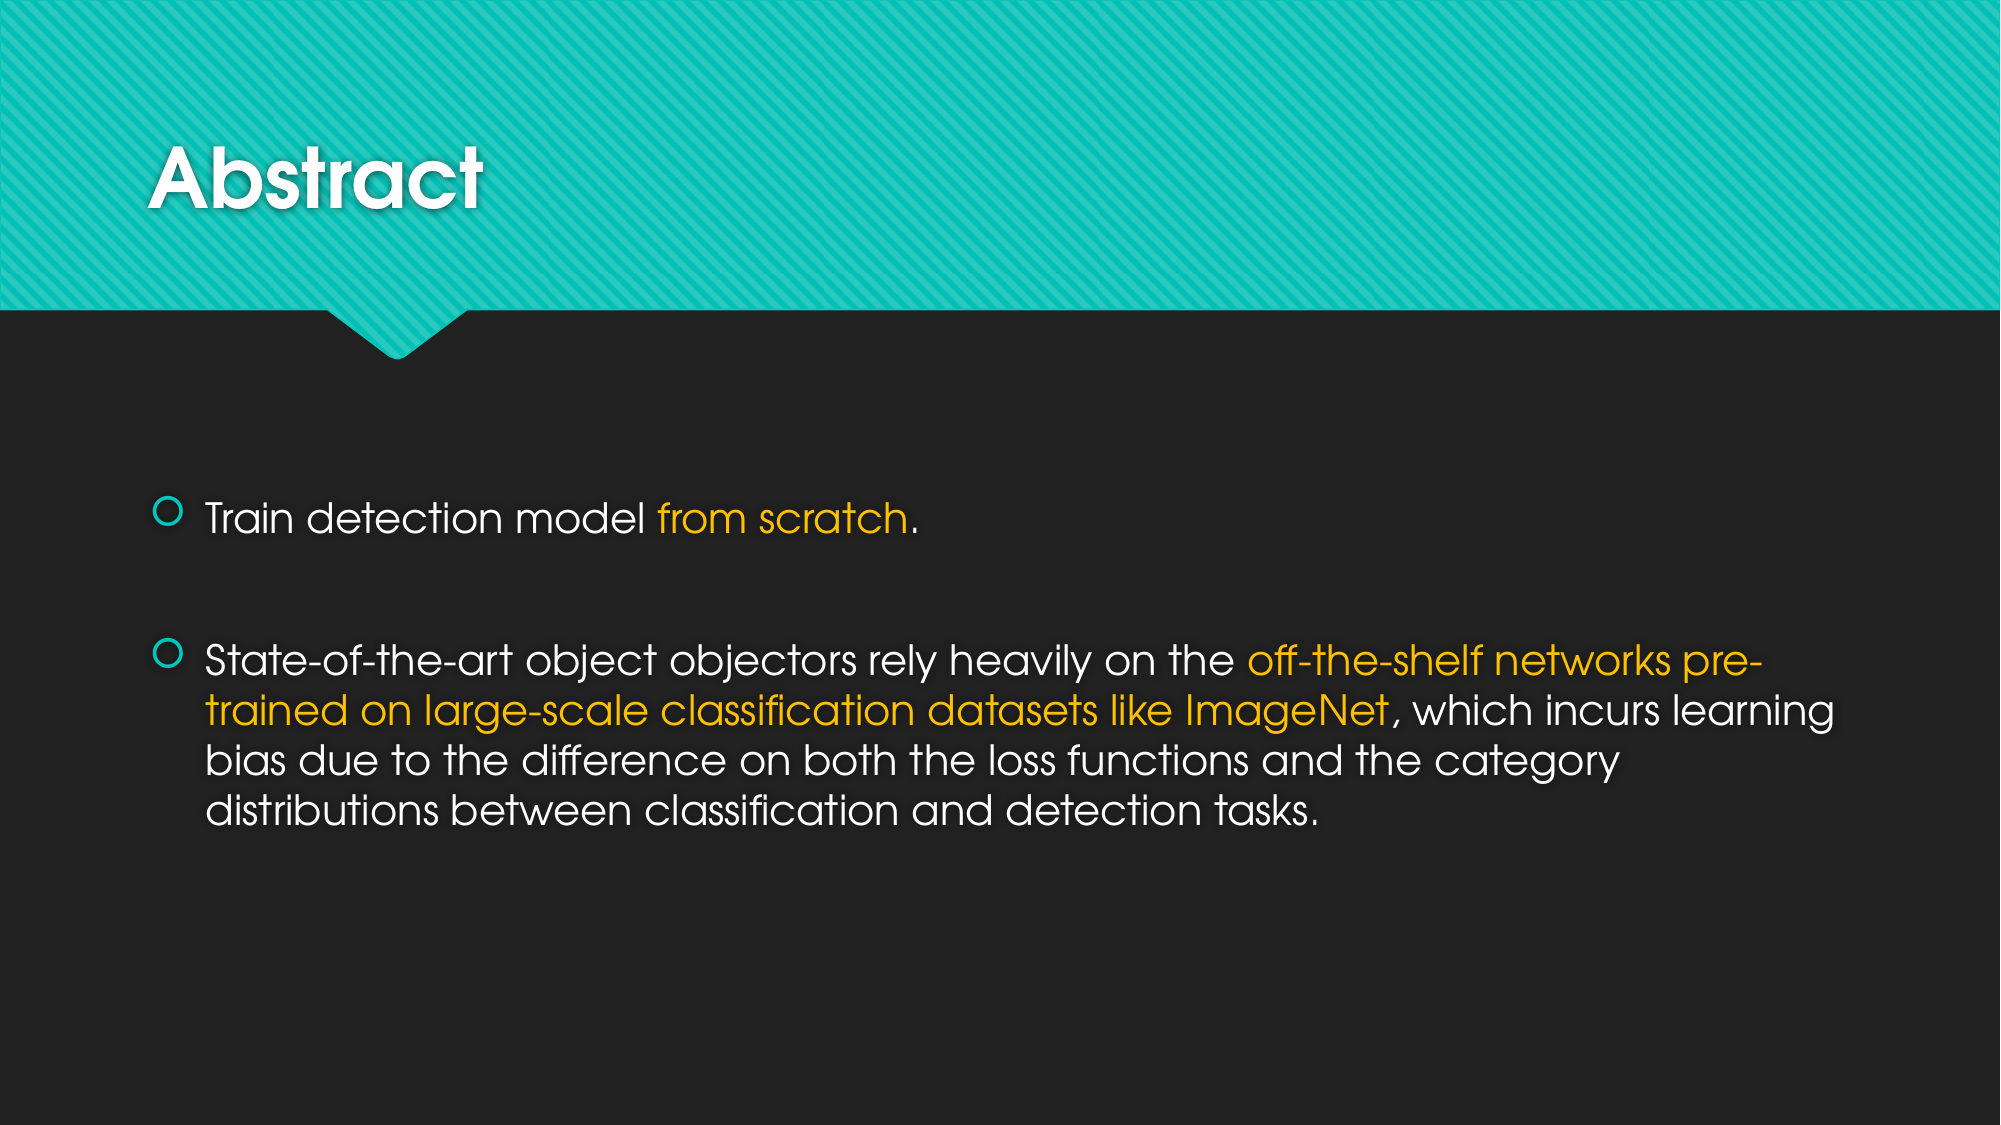

# Abstract
Train detection model from scratch.

State-of-the-art object objectors rely heavily on the off-the-shelf networks pre-trained on large-scale classification datasets like ImageNet, which incurs learning bias due to the difference on both the loss functions and the category distributions between classification and detection tasks.